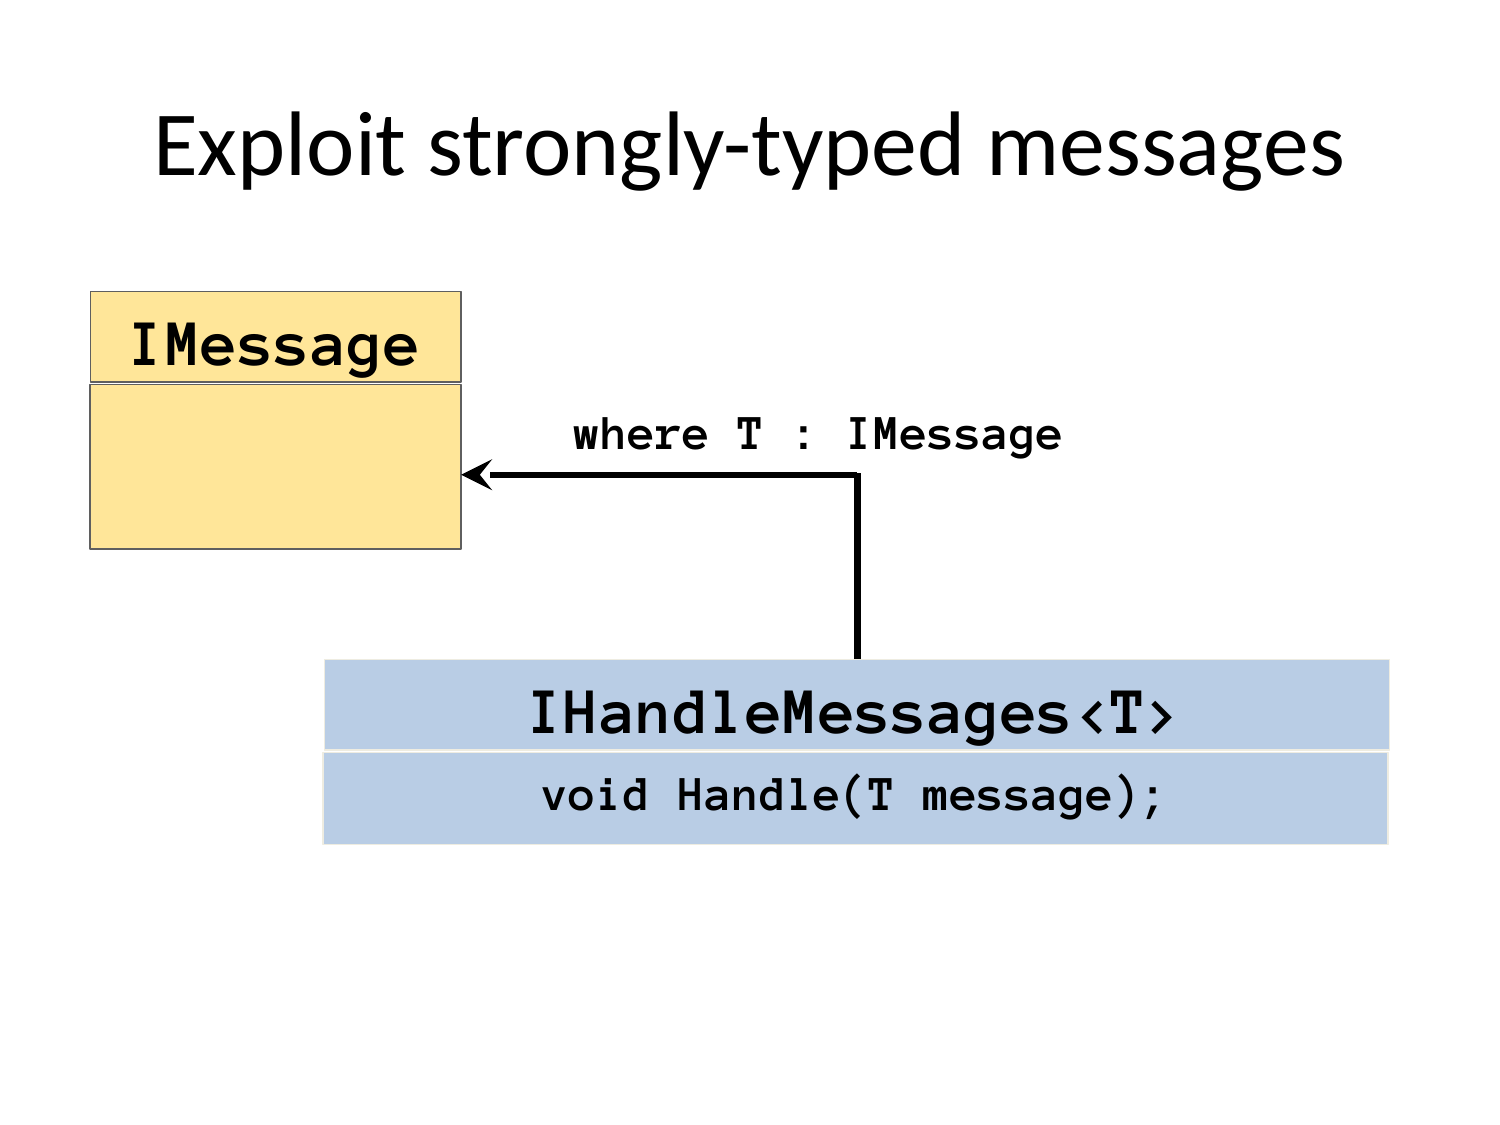

# Exploit strongly-typed messages
IMessage

where T : IMessage
IHandleMessages<T>
void Handle(T message);